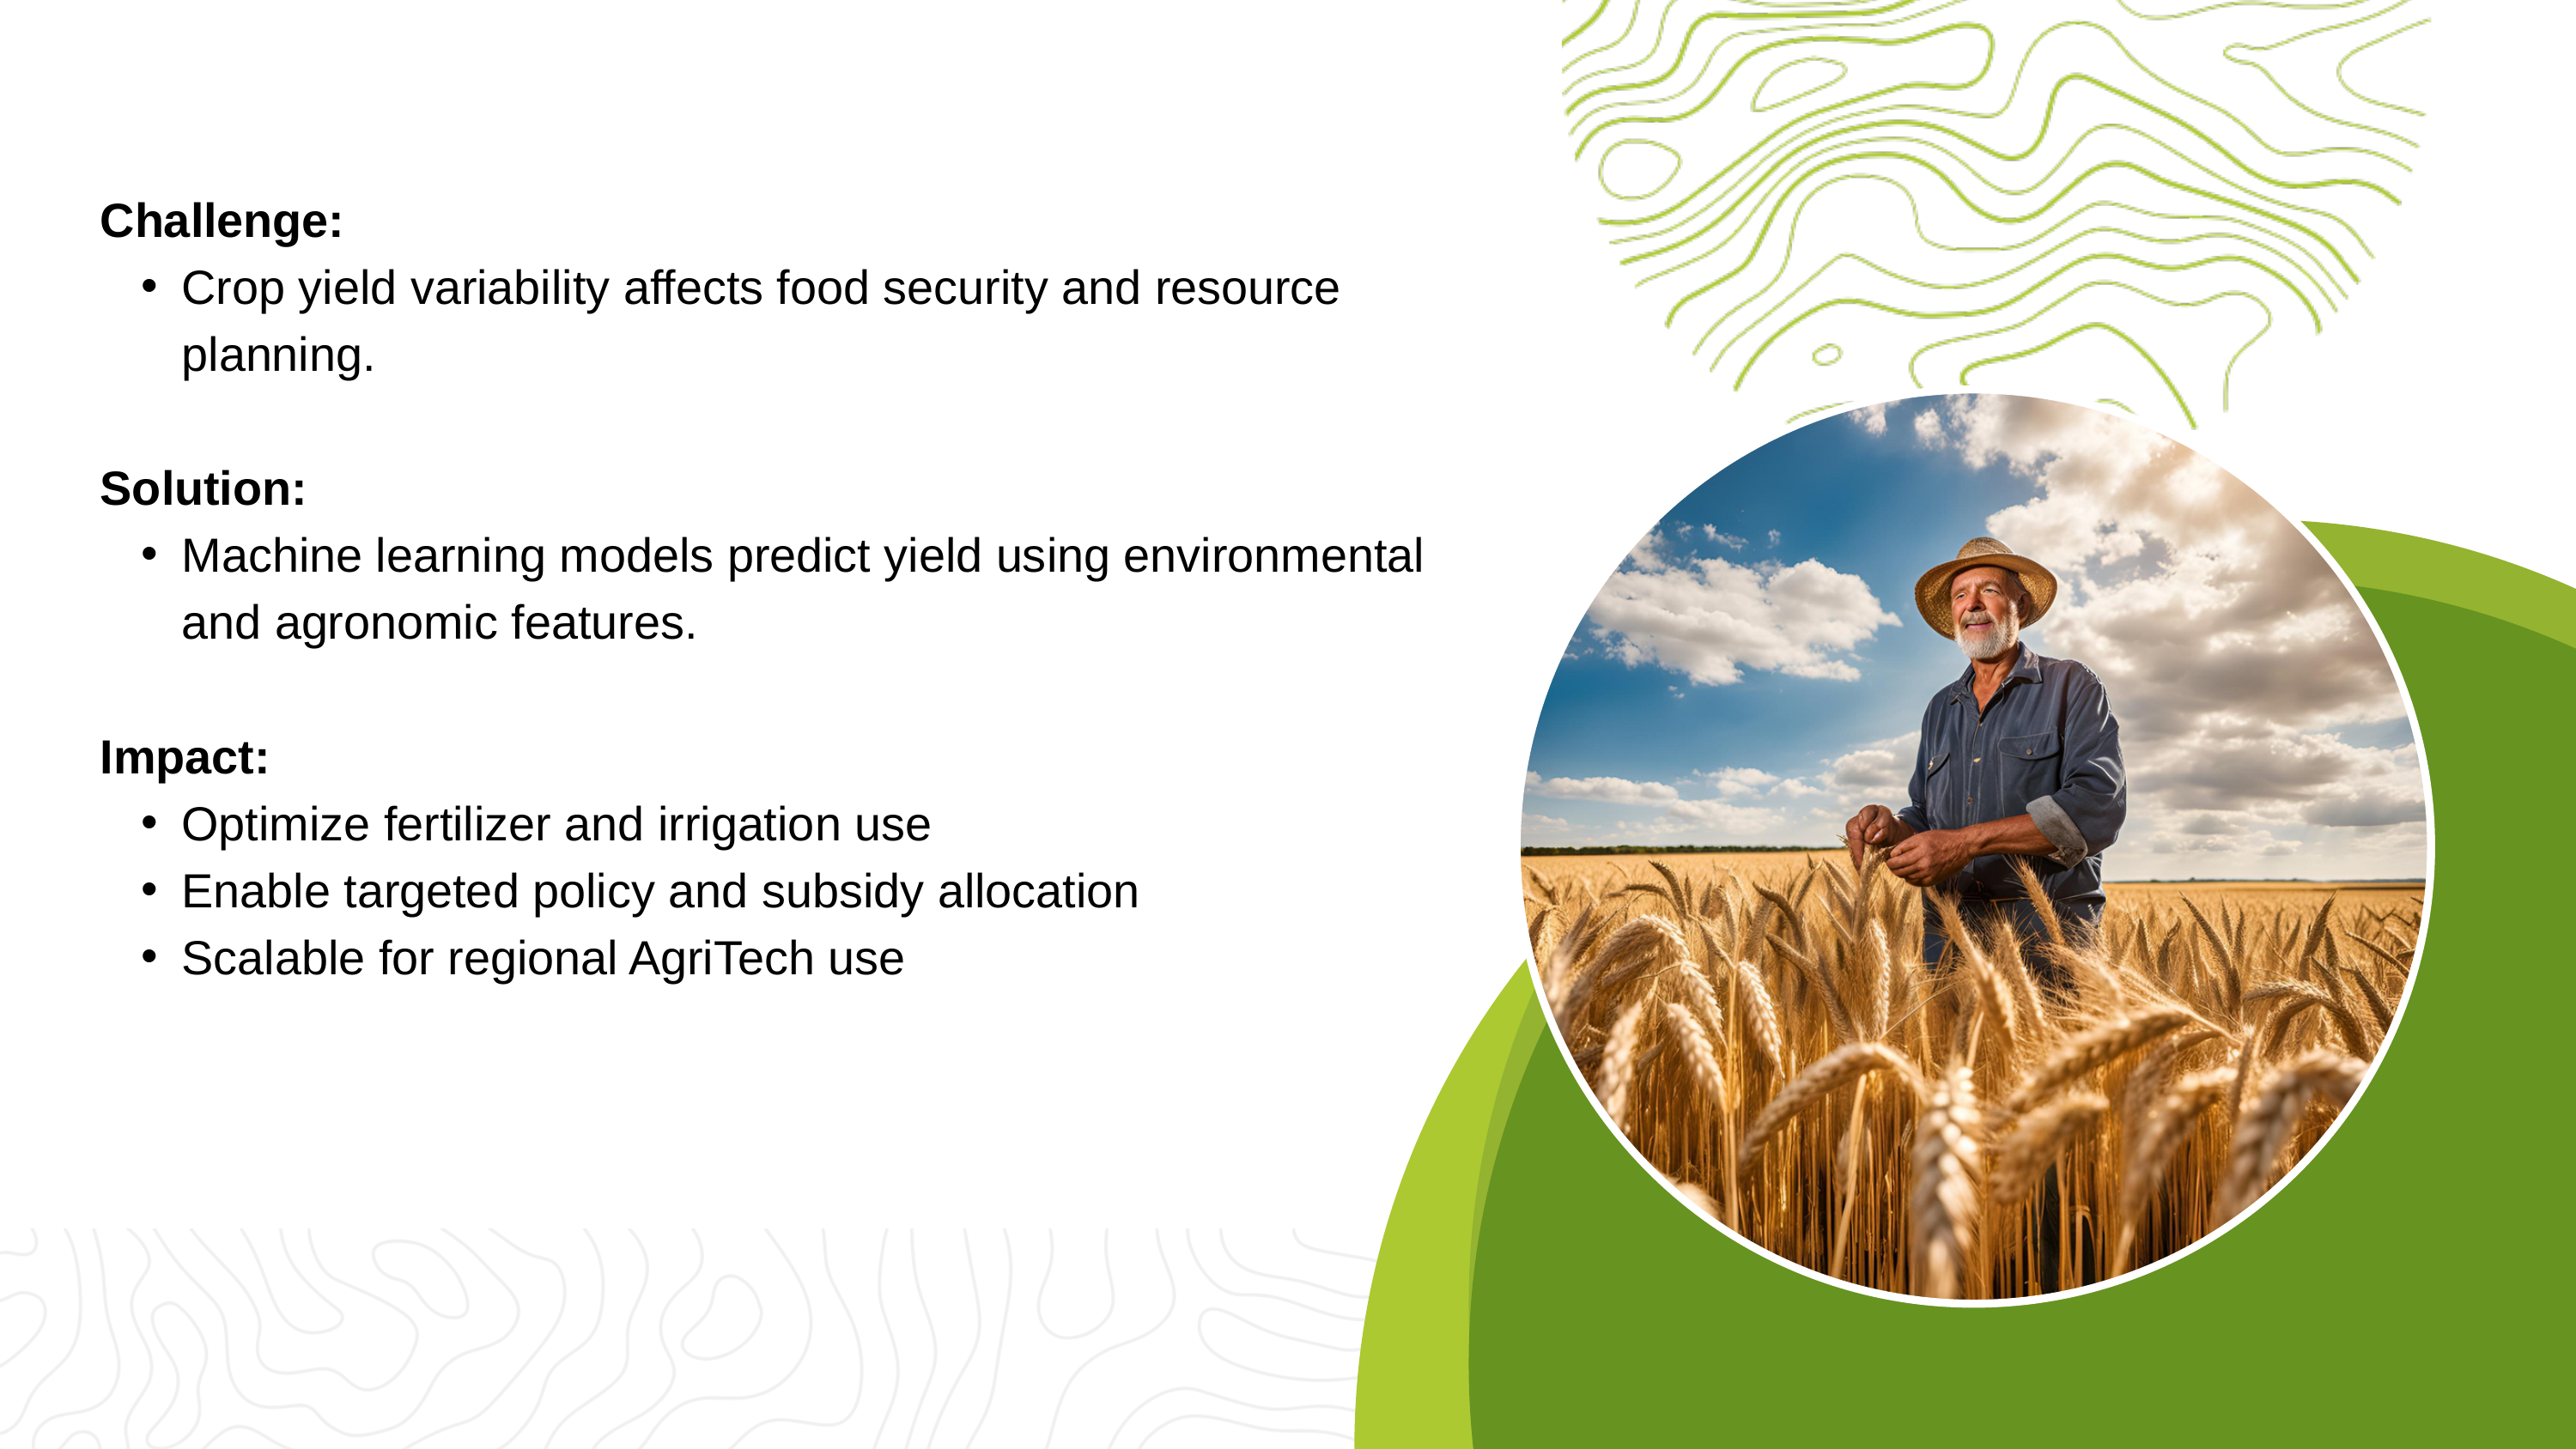

Challenge:
Crop yield variability affects food security and resource planning.

Solution:
Machine learning models predict yield using environmental and agronomic features.

Impact:
Optimize fertilizer and irrigation use
Enable targeted policy and subsidy allocation
Scalable for regional AgriTech use